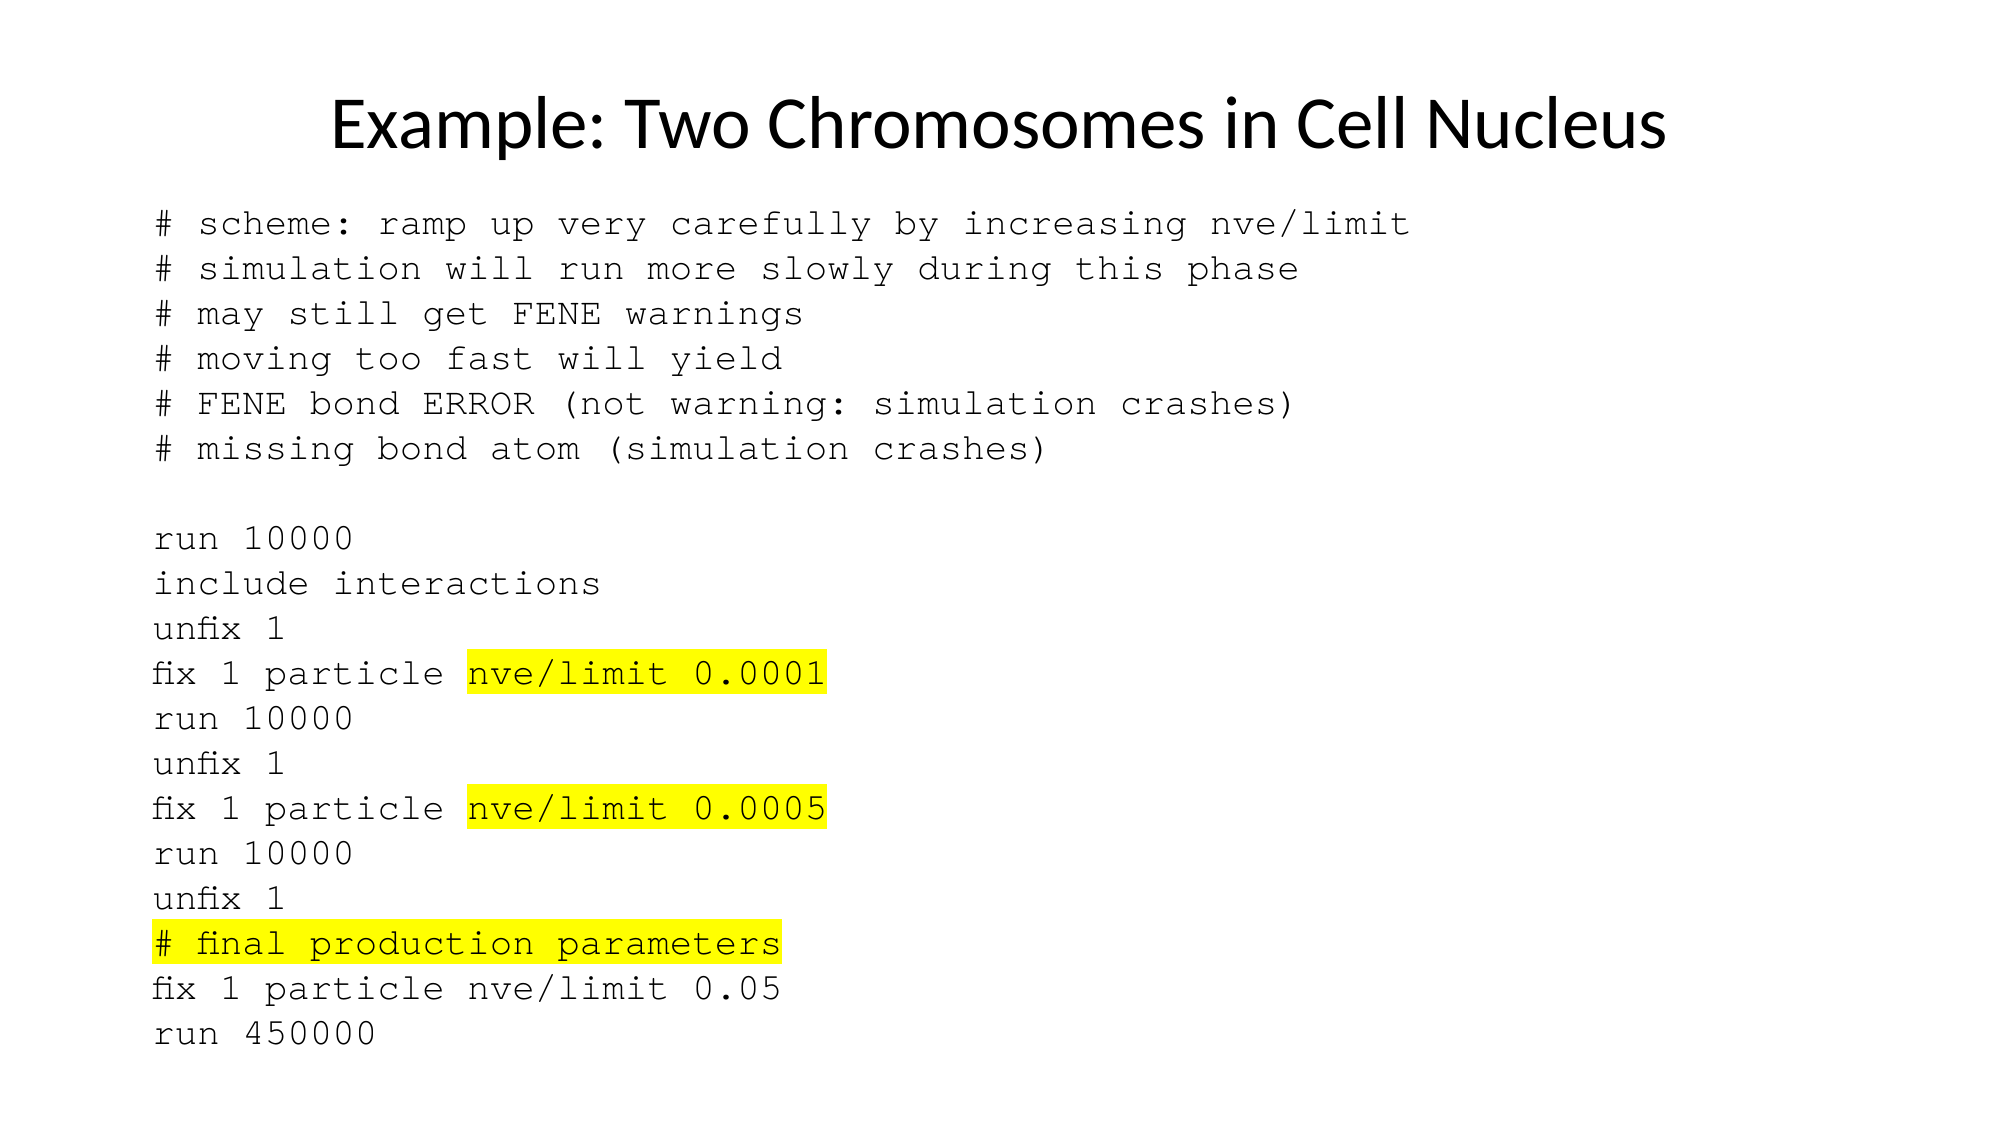

# Example: Two Chromosomes in Cell Nucleus
# scheme: ramp up very carefully by increasing nve/limit
# simulation will run more slowly during this phase
# may still get FENE warnings
# moving too fast will yield
# FENE bond ERROR (not warning: simulation crashes)
# missing bond atom (simulation crashes)

run 10000
include interactions
unfix 1
fix 1 particle nve/limit 0.0001
run 10000
unfix 1
fix 1 particle nve/limit 0.0005
run 10000
unfix 1
# final production parameters
fix 1 particle nve/limit 0.05
run 450000